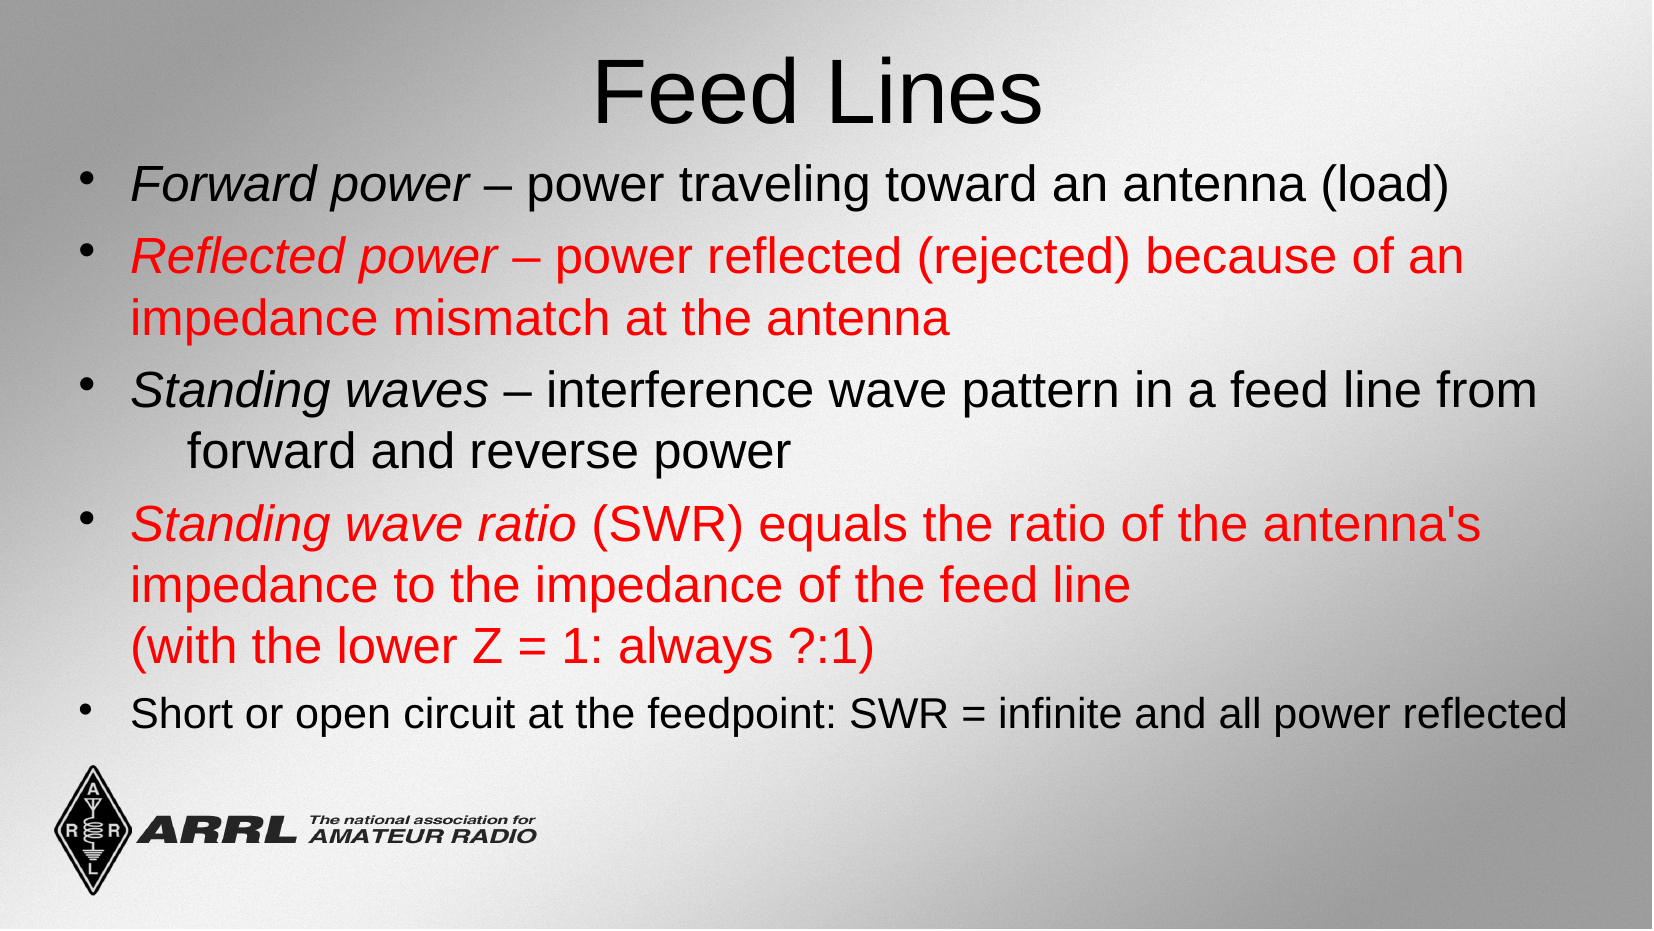

Feed Lines

Forward power – power traveling toward an antenna (load)
Reflected power – power reflected (rejected) because of an impedance mismatch at the antenna
Standing waves – interference wave pattern in a feed line from       forward and reverse power
Standing wave ratio (SWR) equals the ratio of the antenna's impedance to the impedance of the feed line                              (with the lower Z = 1: always ?:1)
Short or open circuit at the feedpoint: SWR = infinite and all power reflected